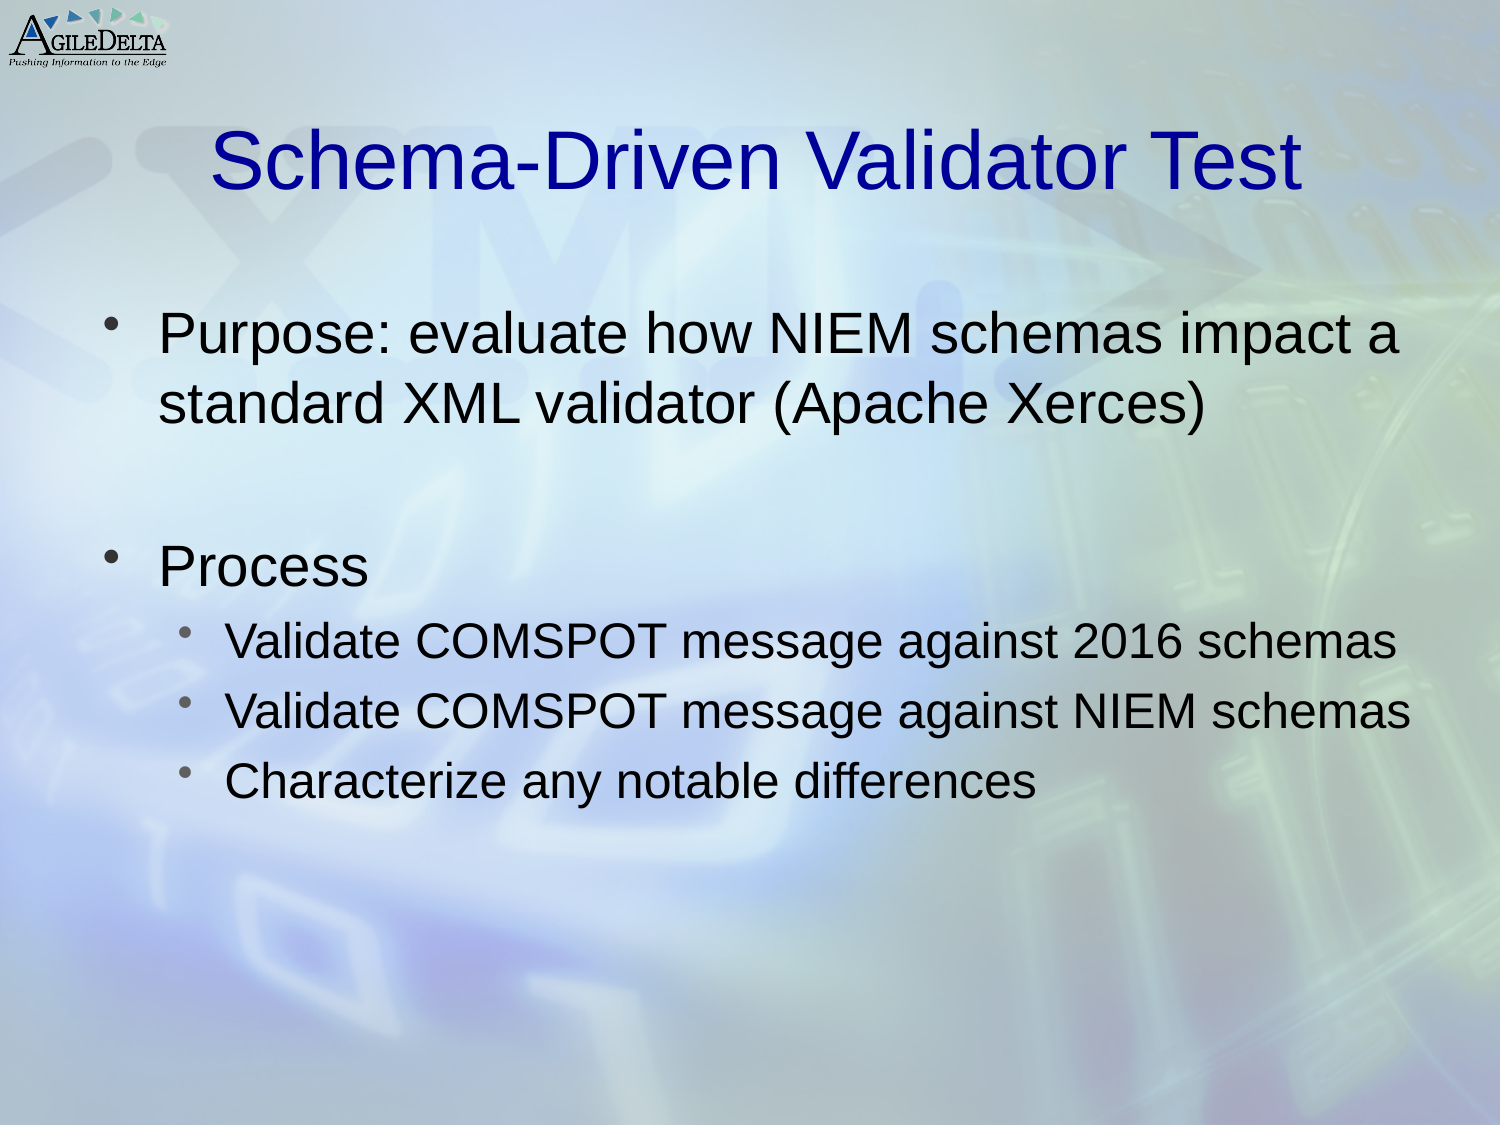

# Schema-Driven Validator Test
Purpose: evaluate how NIEM schemas impact a standard XML validator (Apache Xerces)

Process
Validate COMSPOT message against 2016 schemas
Validate COMSPOT message against NIEM schemas
Characterize any notable differences